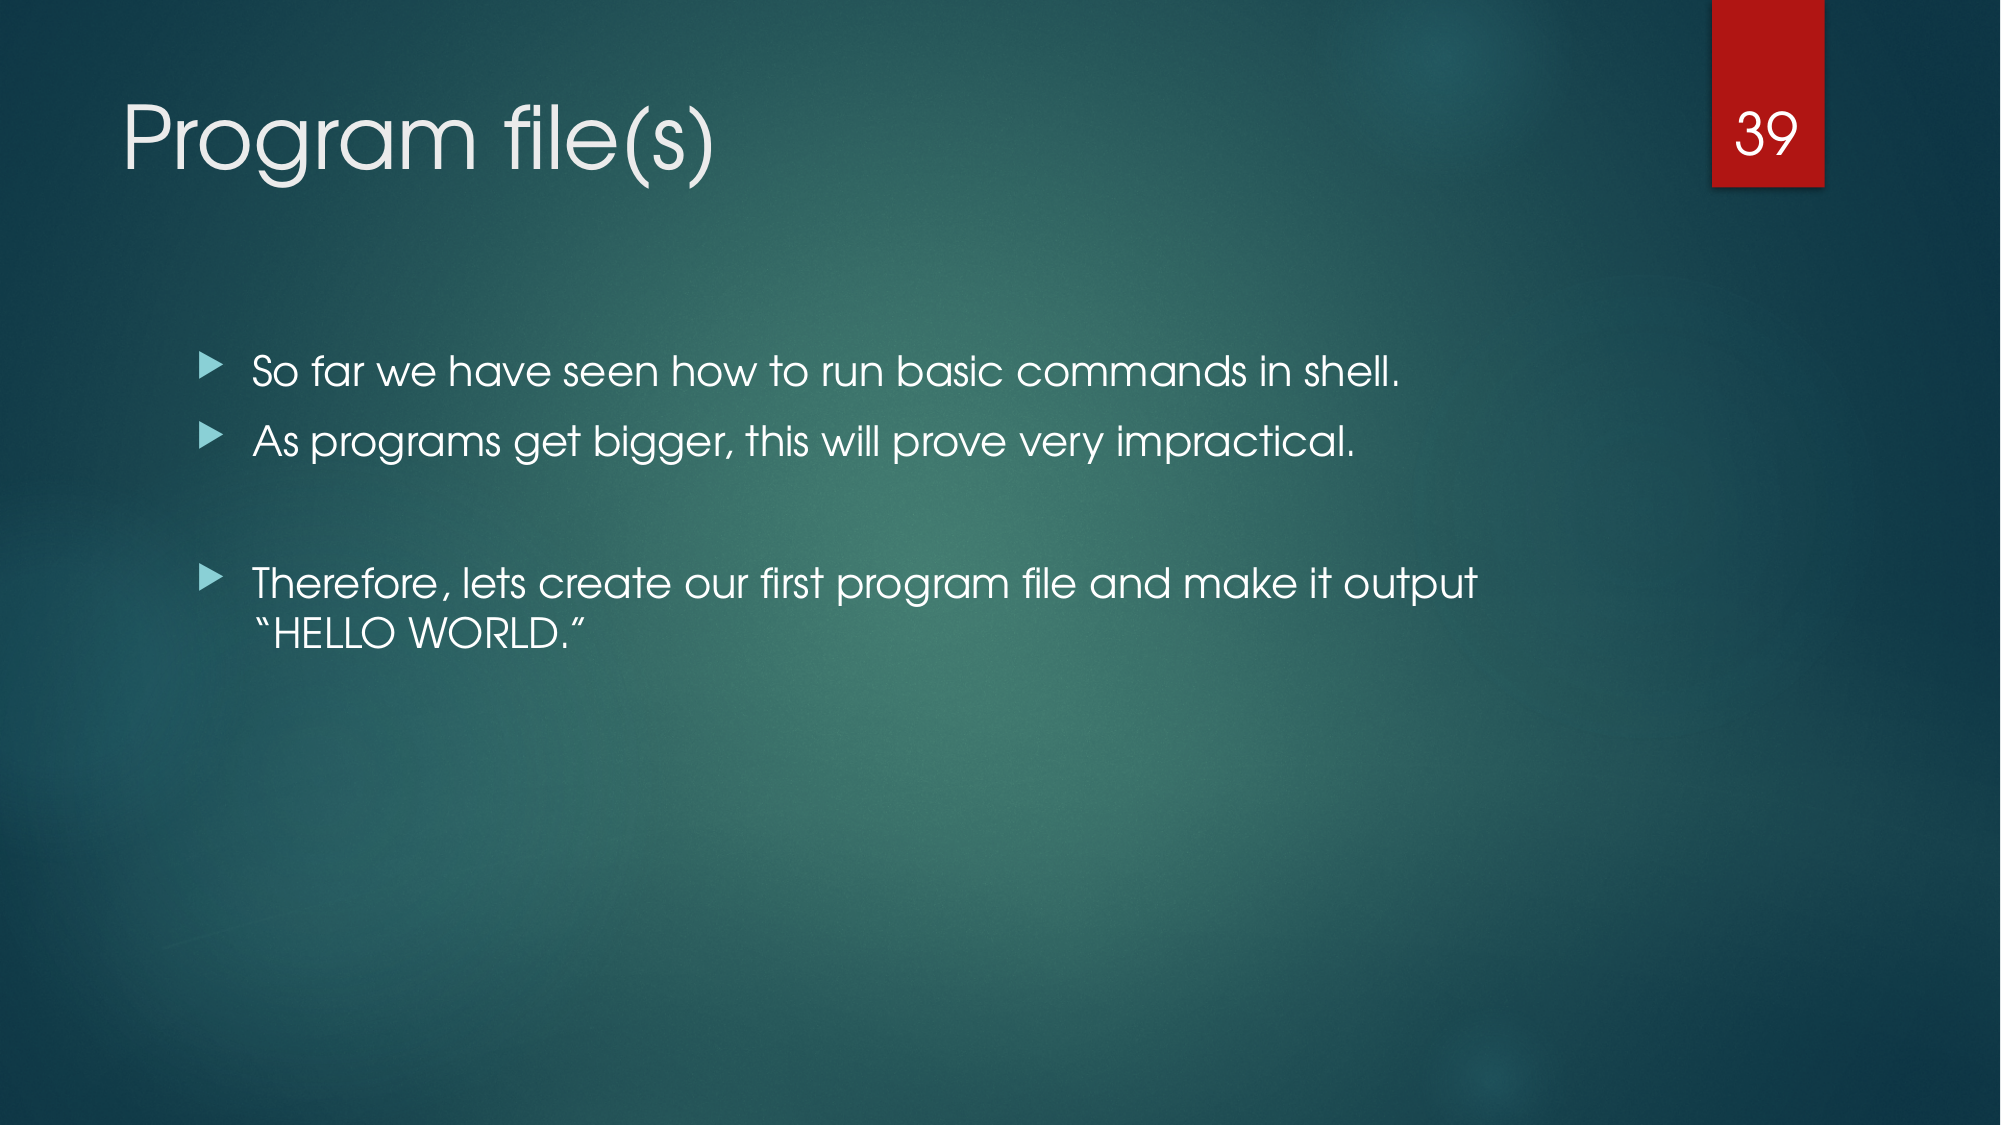

39
# Program file(s)
So far we have seen how to run basic commands in shell.
As programs get bigger, this will prove very impractical.

Therefore, lets create our first program file and make it output “HELLO WORLD.”